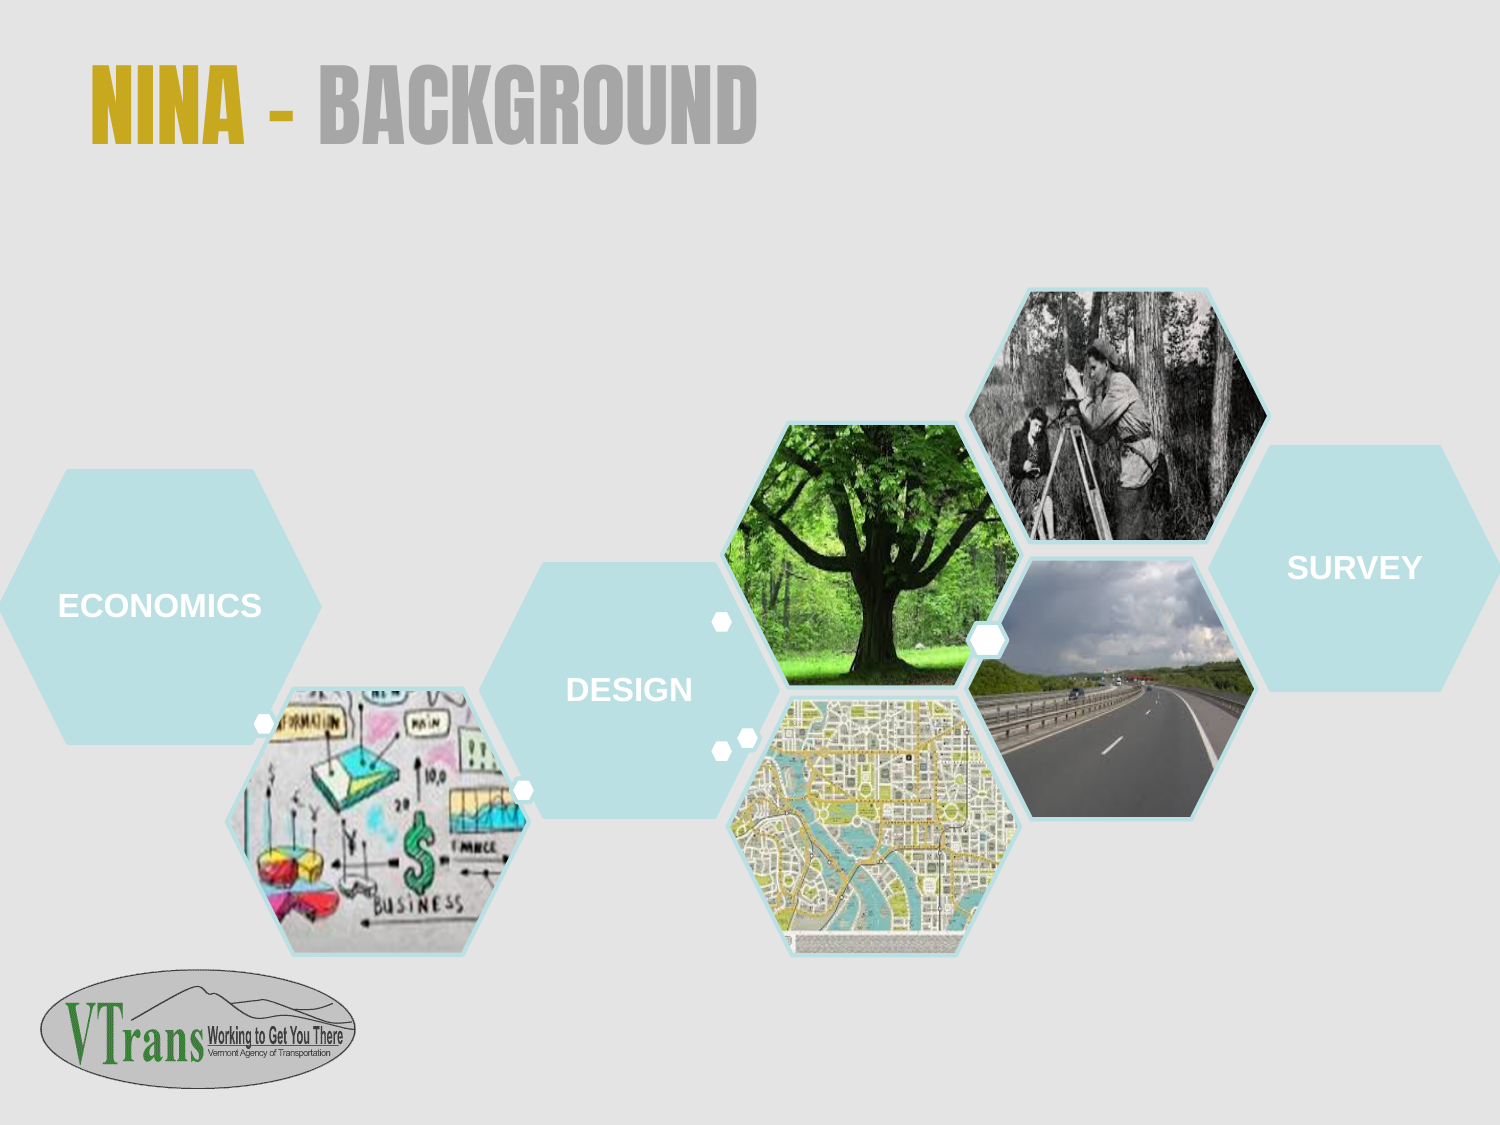

# NINA - BACKGROUND
ECONOMICS
DESIGN
SURVEY